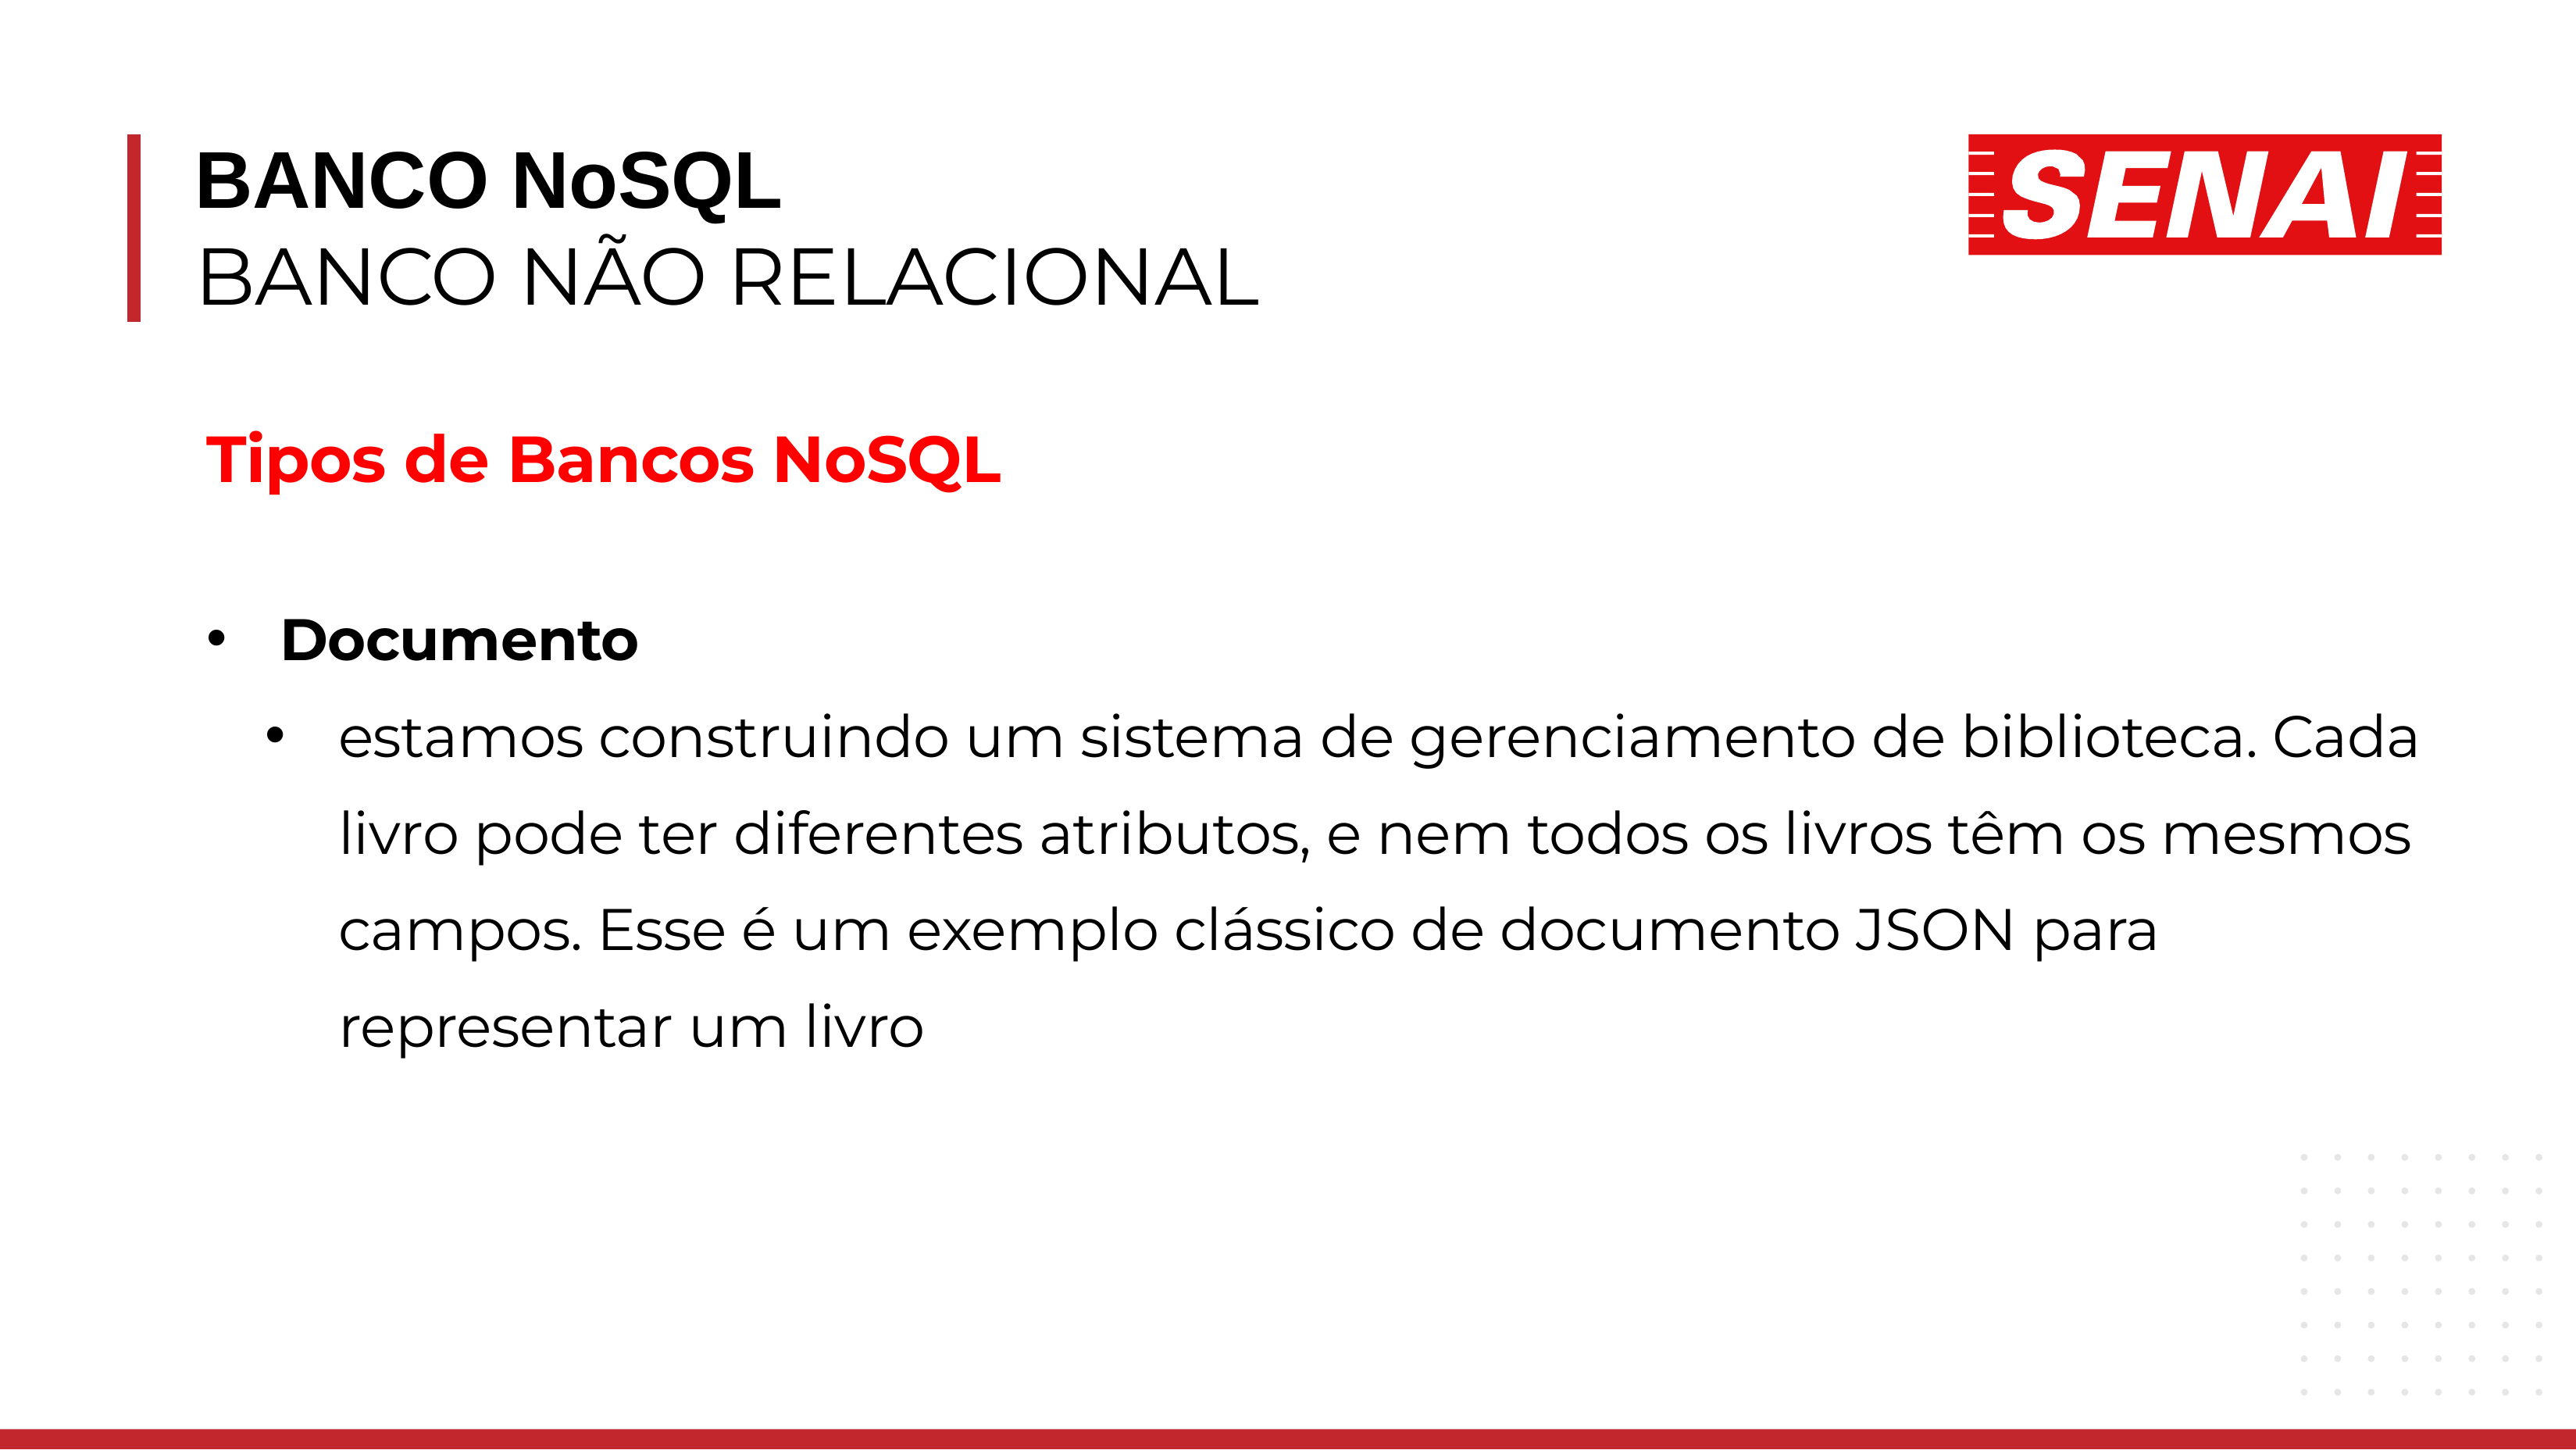

BANCO NoSQL
BANCO NÃO RELACIONAL

Tipos de Bancos NoSQL

Documento
estamos construindo um sistema de gerenciamento de biblioteca. Cada livro pode ter diferentes atributos, e nem todos os livros têm os mesmos campos. Esse é um exemplo clássico de documento JSON para representar um livro